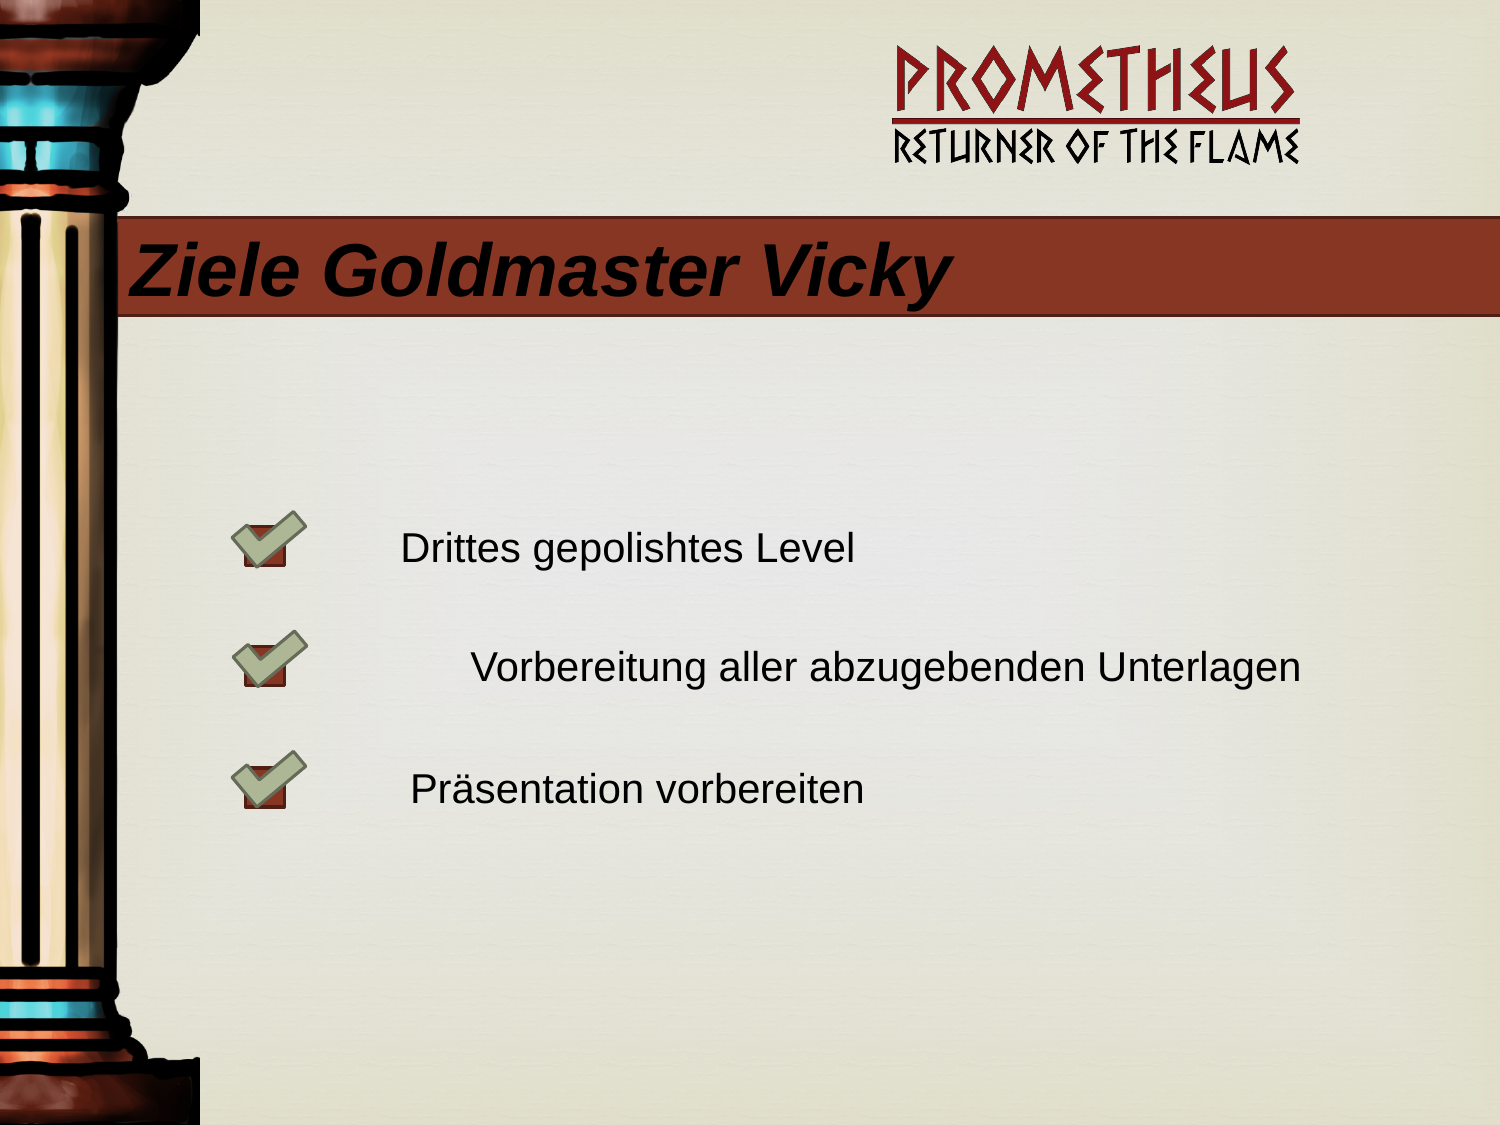

Ziele Goldmaster Vicky

Drittes gepolishtes Level

Vorbereitung aller abzugebenden Unterlagen

Präsentation vorbereiten